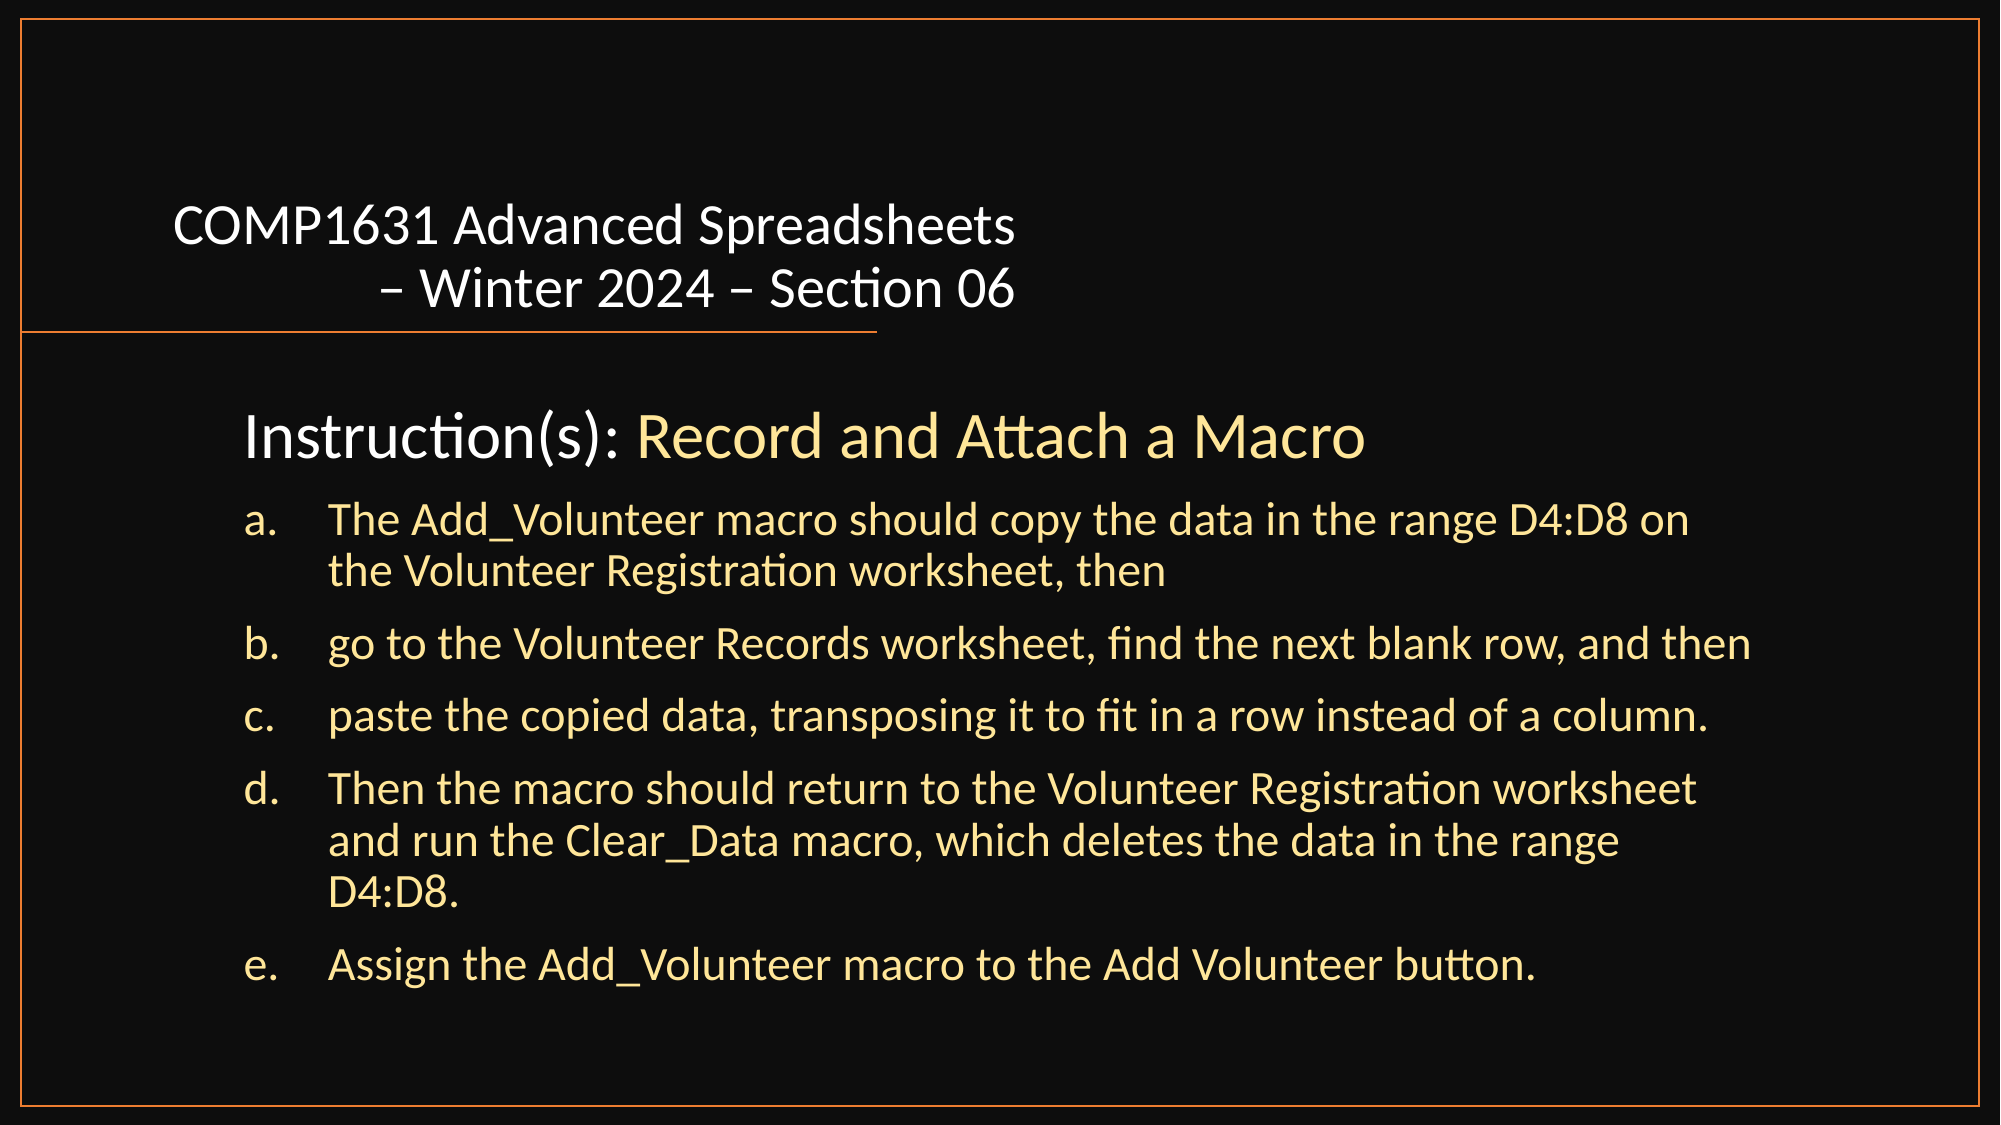

# COMP1631 Advanced Spreadsheets – Winter 2024 – Section 06
Instruction(s): Record and Attach a Macro
The Add_Volunteer macro should copy the data in the range D4:D8 on the Volunteer Registration worksheet, then
go to the Volunteer Records worksheet, find the next blank row, and then
paste the copied data, transposing it to fit in a row instead of a column.
Then the macro should return to the Volunteer Registration worksheet and run the Clear_Data macro, which deletes the data in the range D4:D8.
Assign the Add_Volunteer macro to the Add Volunteer button.